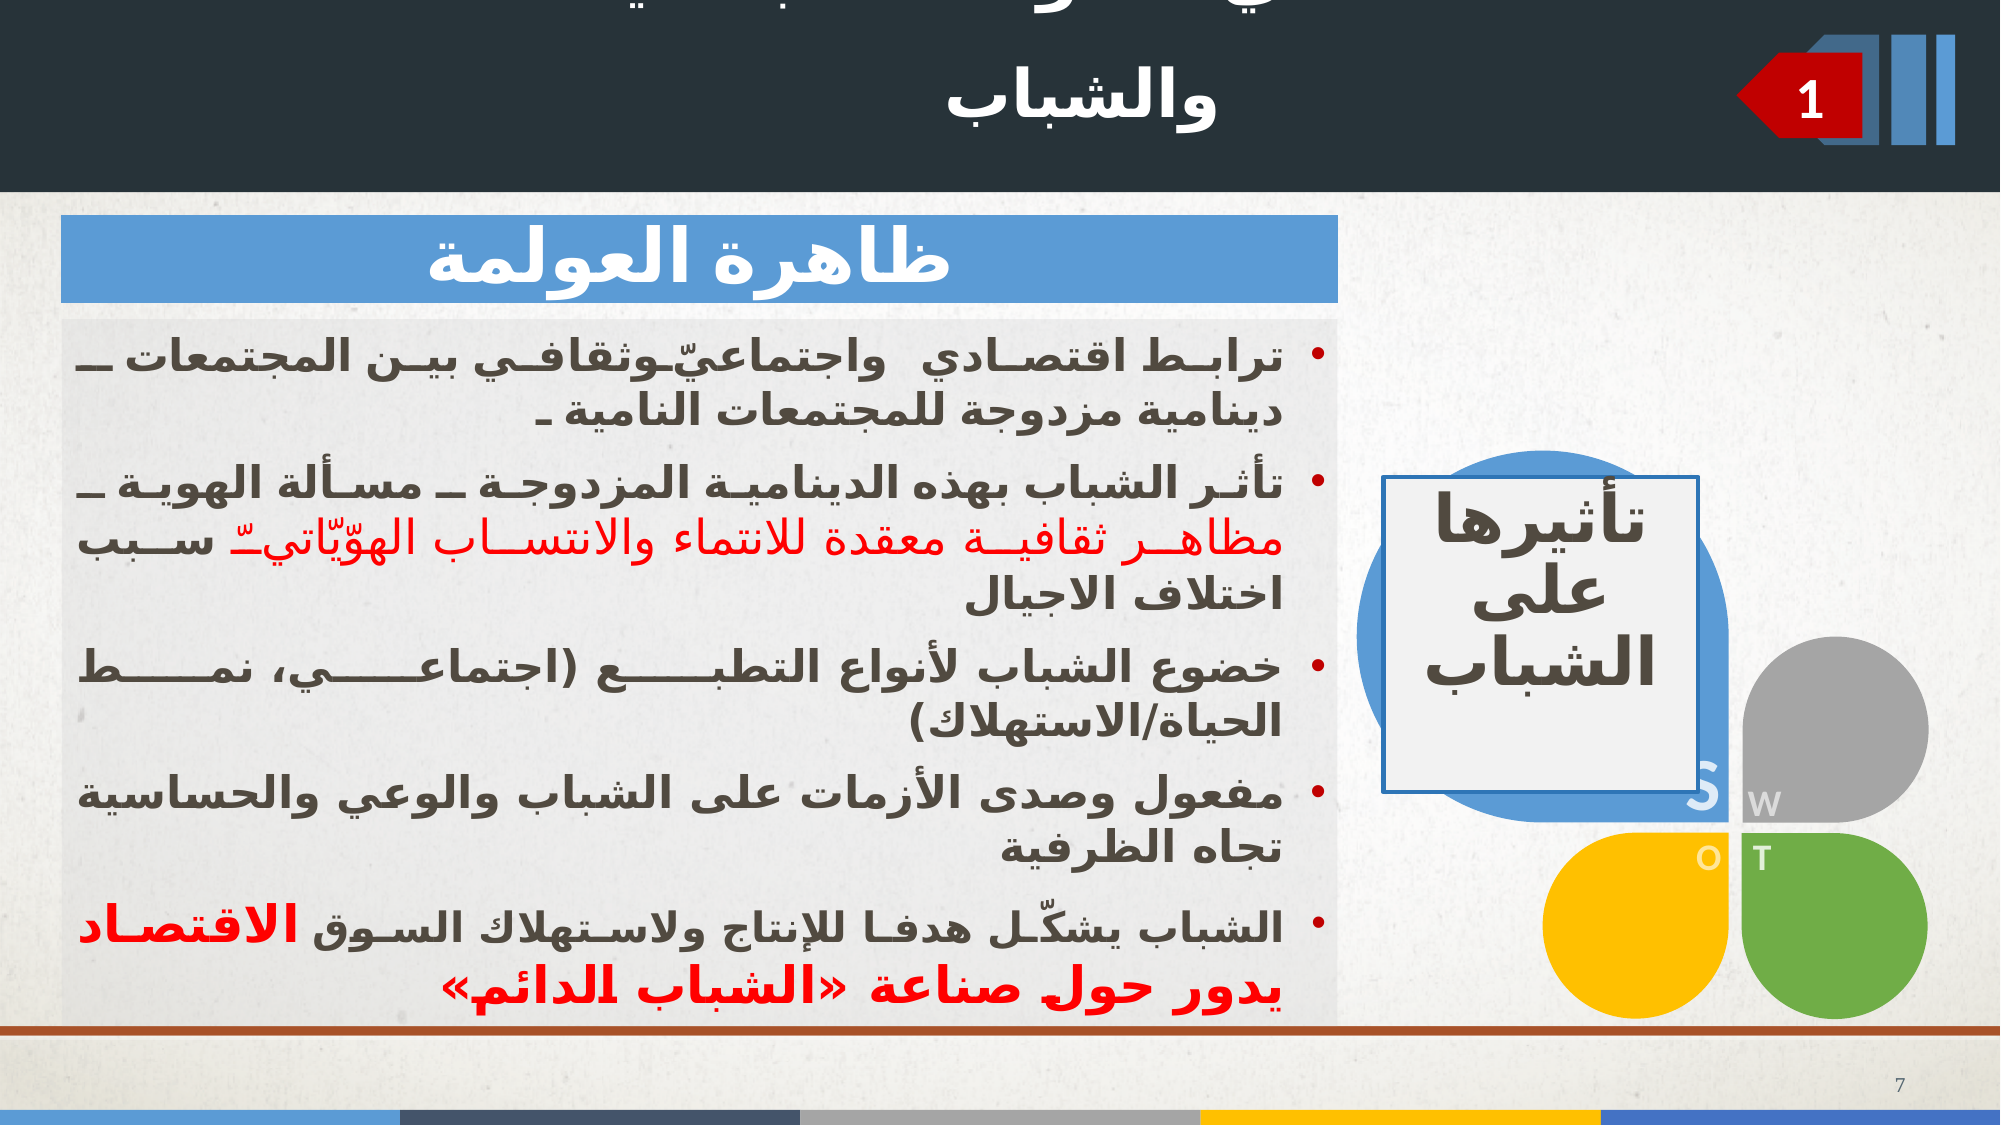

# مقدمة في التحولات المجتمعية والشباب

1
ظاهرة العولمة
ترابط اقتصادي واجتماعيّ وثقافي بين المجتمعات ـ دينامية مزدوجة للمجتمعات النامية ـ
تأثر الشباب بهذه الدينامية المزدوجة ـ مسألة الهوية ـ مظاهر ثقافية معقدة للانتماء والانتساب الهوّيّاتيّ سبب اختلاف الاجيال
خضوع الشباب لأنواع التطبع (اجتماعي، نمط الحياة/الاستهلاك)
مفعول وصدى الأزمات على الشباب والوعي والحساسية تجاه الظرفية
الشباب يشكّل هدفا للإنتاج ولاستهلاك السوق الاقتصاد يدور حول صناعة «الشباب الدائم»

تأثيرها على الشباب
7